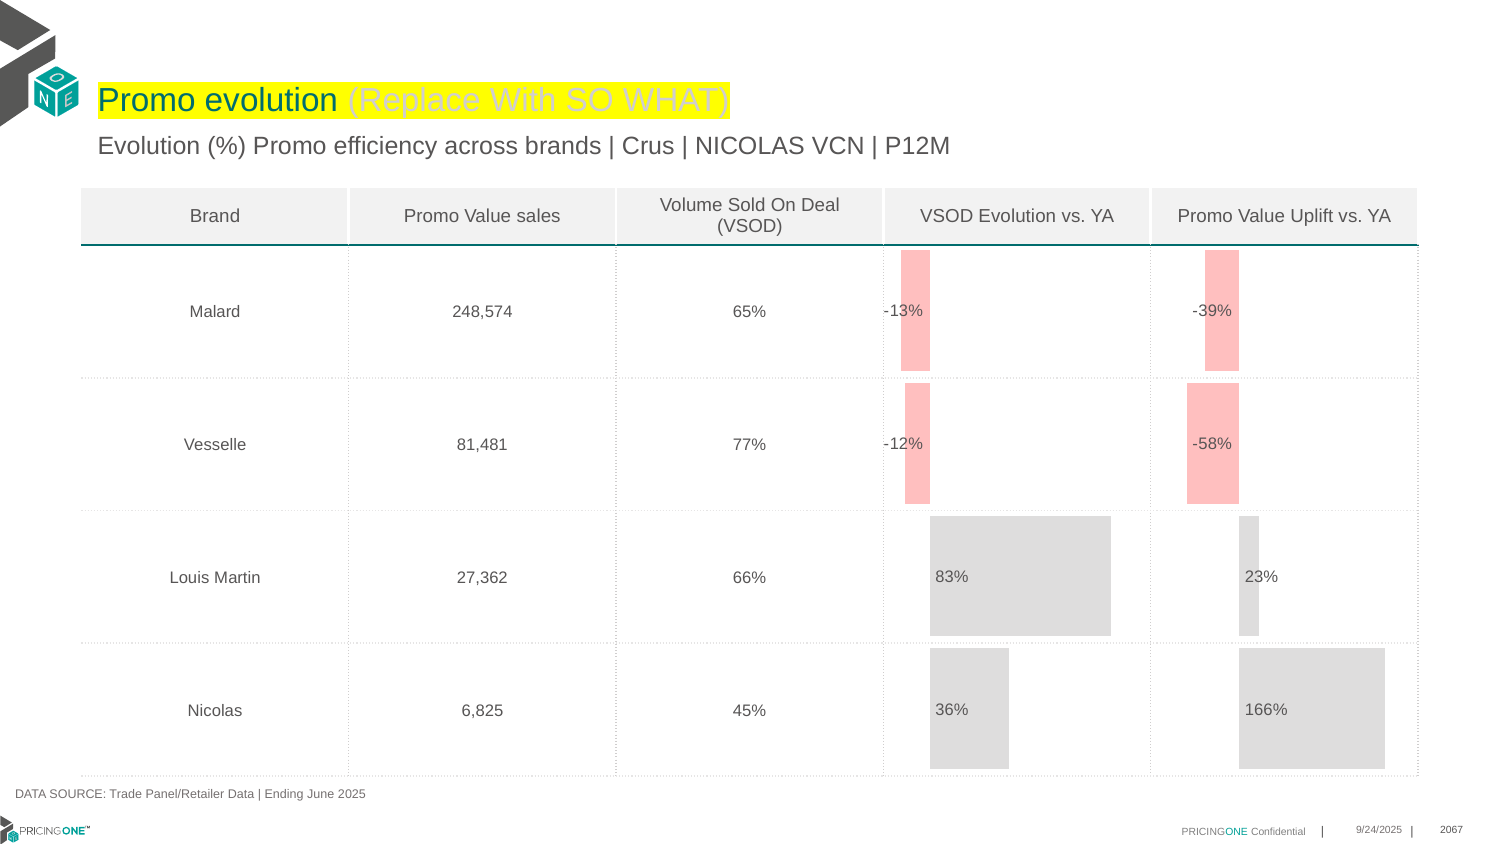

# Promo evolution (Replace With SO WHAT)
Evolution (%) Promo efficiency across brands | Crus | NICOLAS VCN | P12M
| Brand | Promo Value sales | Volume Sold On Deal (VSOD) | VSOD Evolution vs. YA | Promo Value Uplift vs. YA |
| --- | --- | --- | --- | --- |
| Malard | 248,574 | 65% |  |  |
| Vesselle | 81,481 | 77% |  |  |
| Louis Martin | 27,362 | 66% |  |  |
| Nicolas | 6,825 | 45% |  |  |

### Chart

| Category | VSOD Evaluation vs YA |
|---|---|
| Malard | -0.133 |
| Vesselle | -0.11499999999999999 |
| Louis Martin | 0.833 |
| Nicolas | 0.3640000000000001 |

### Chart

| Category | Promo Value Uplift vs YA |
|---|---|
| Malard | -0.3850953733265404 |
| Vesselle | -0.583855690145308 |
| Louis Martin | 0.2274965786242329 |
| Nicolas | 1.660769567745119 |
DATA SOURCE: Trade Panel/Retailer Data | Ending June 2025

9/24/2025
2067